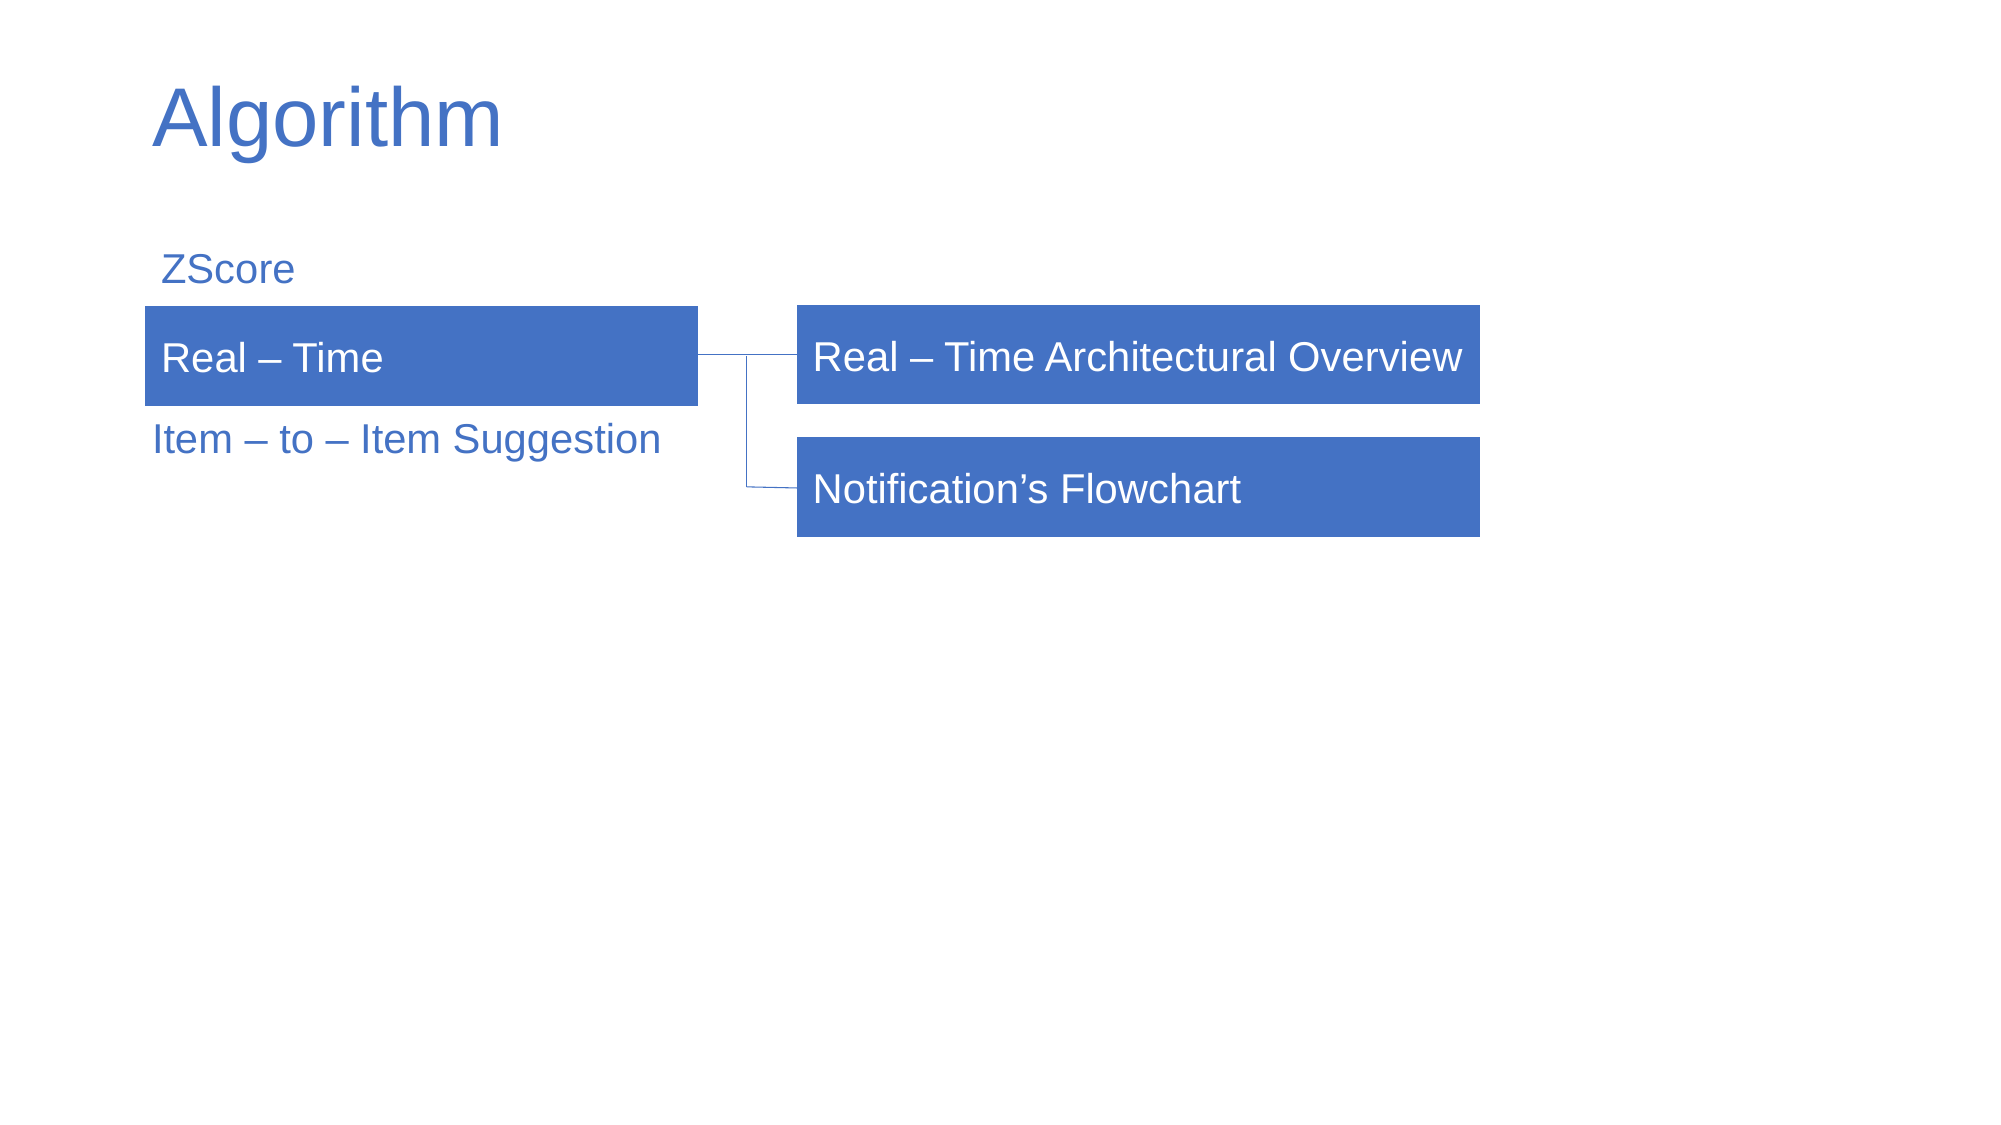

# Algorithm
ZScore
59
Real – Time Architectural Overview
Real – Time
Item – to – Item Suggestion
Use Case
Notification’s Flowchart